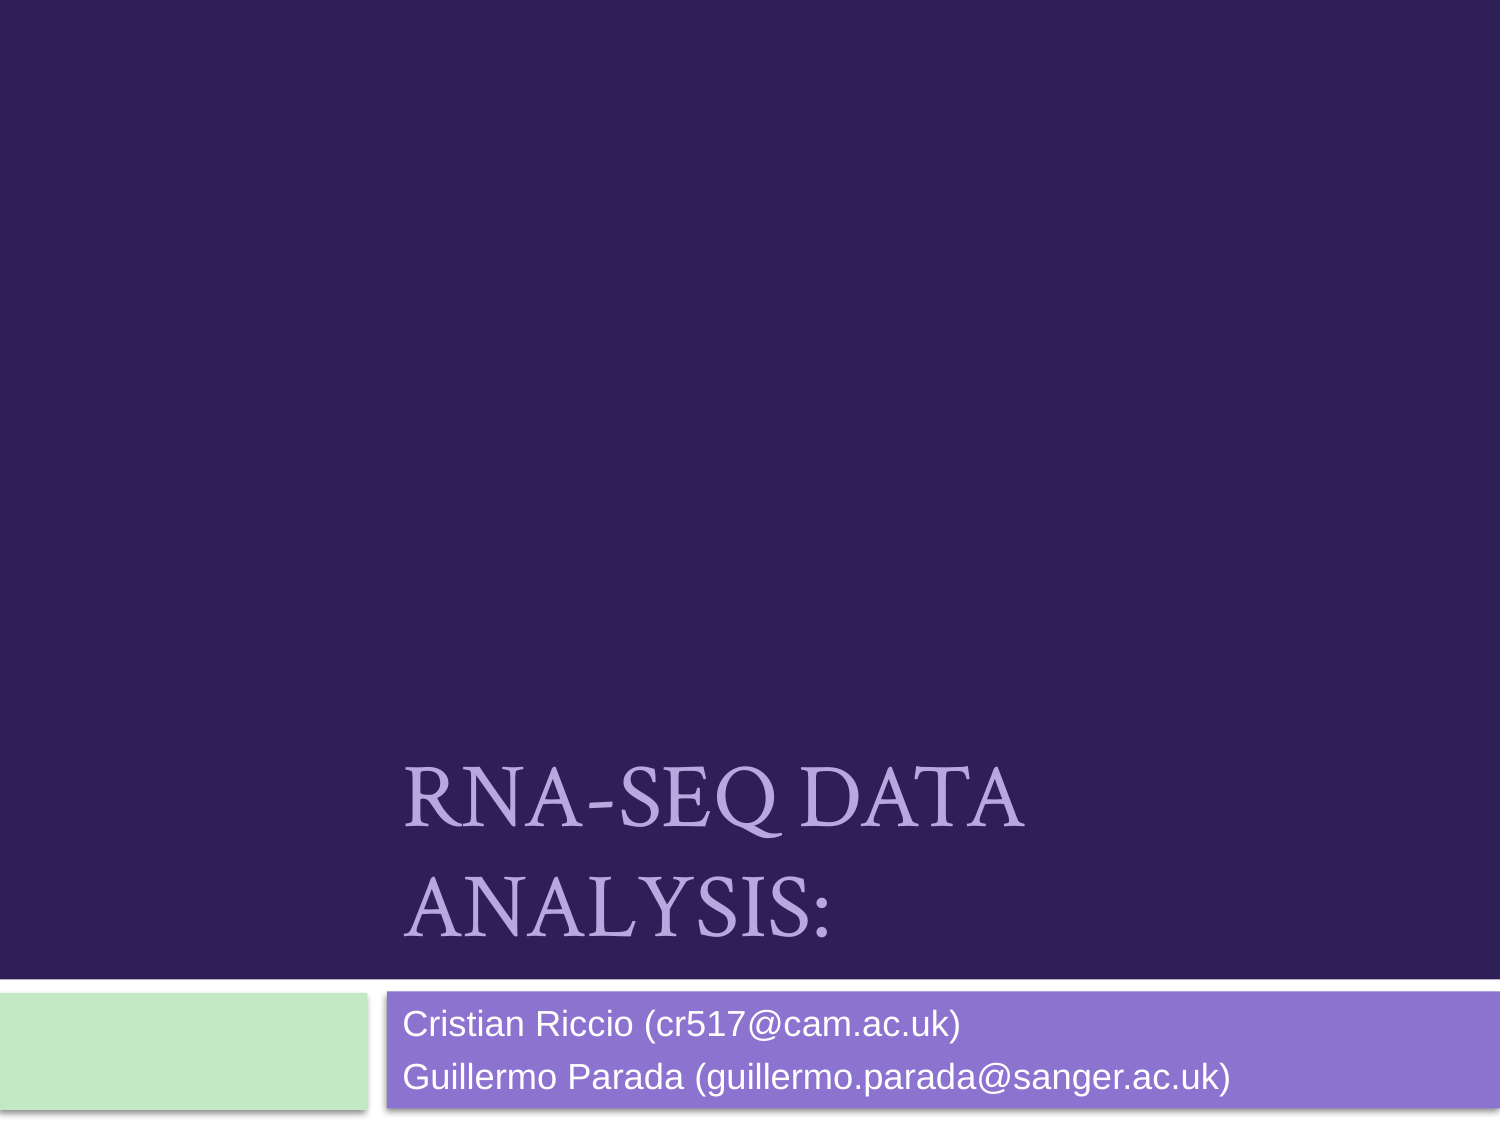

# RNA-seq data analysis:
Cristian Riccio (cr517@cam.ac.uk)
Guillermo Parada (guillermo.parada@sanger.ac.uk)